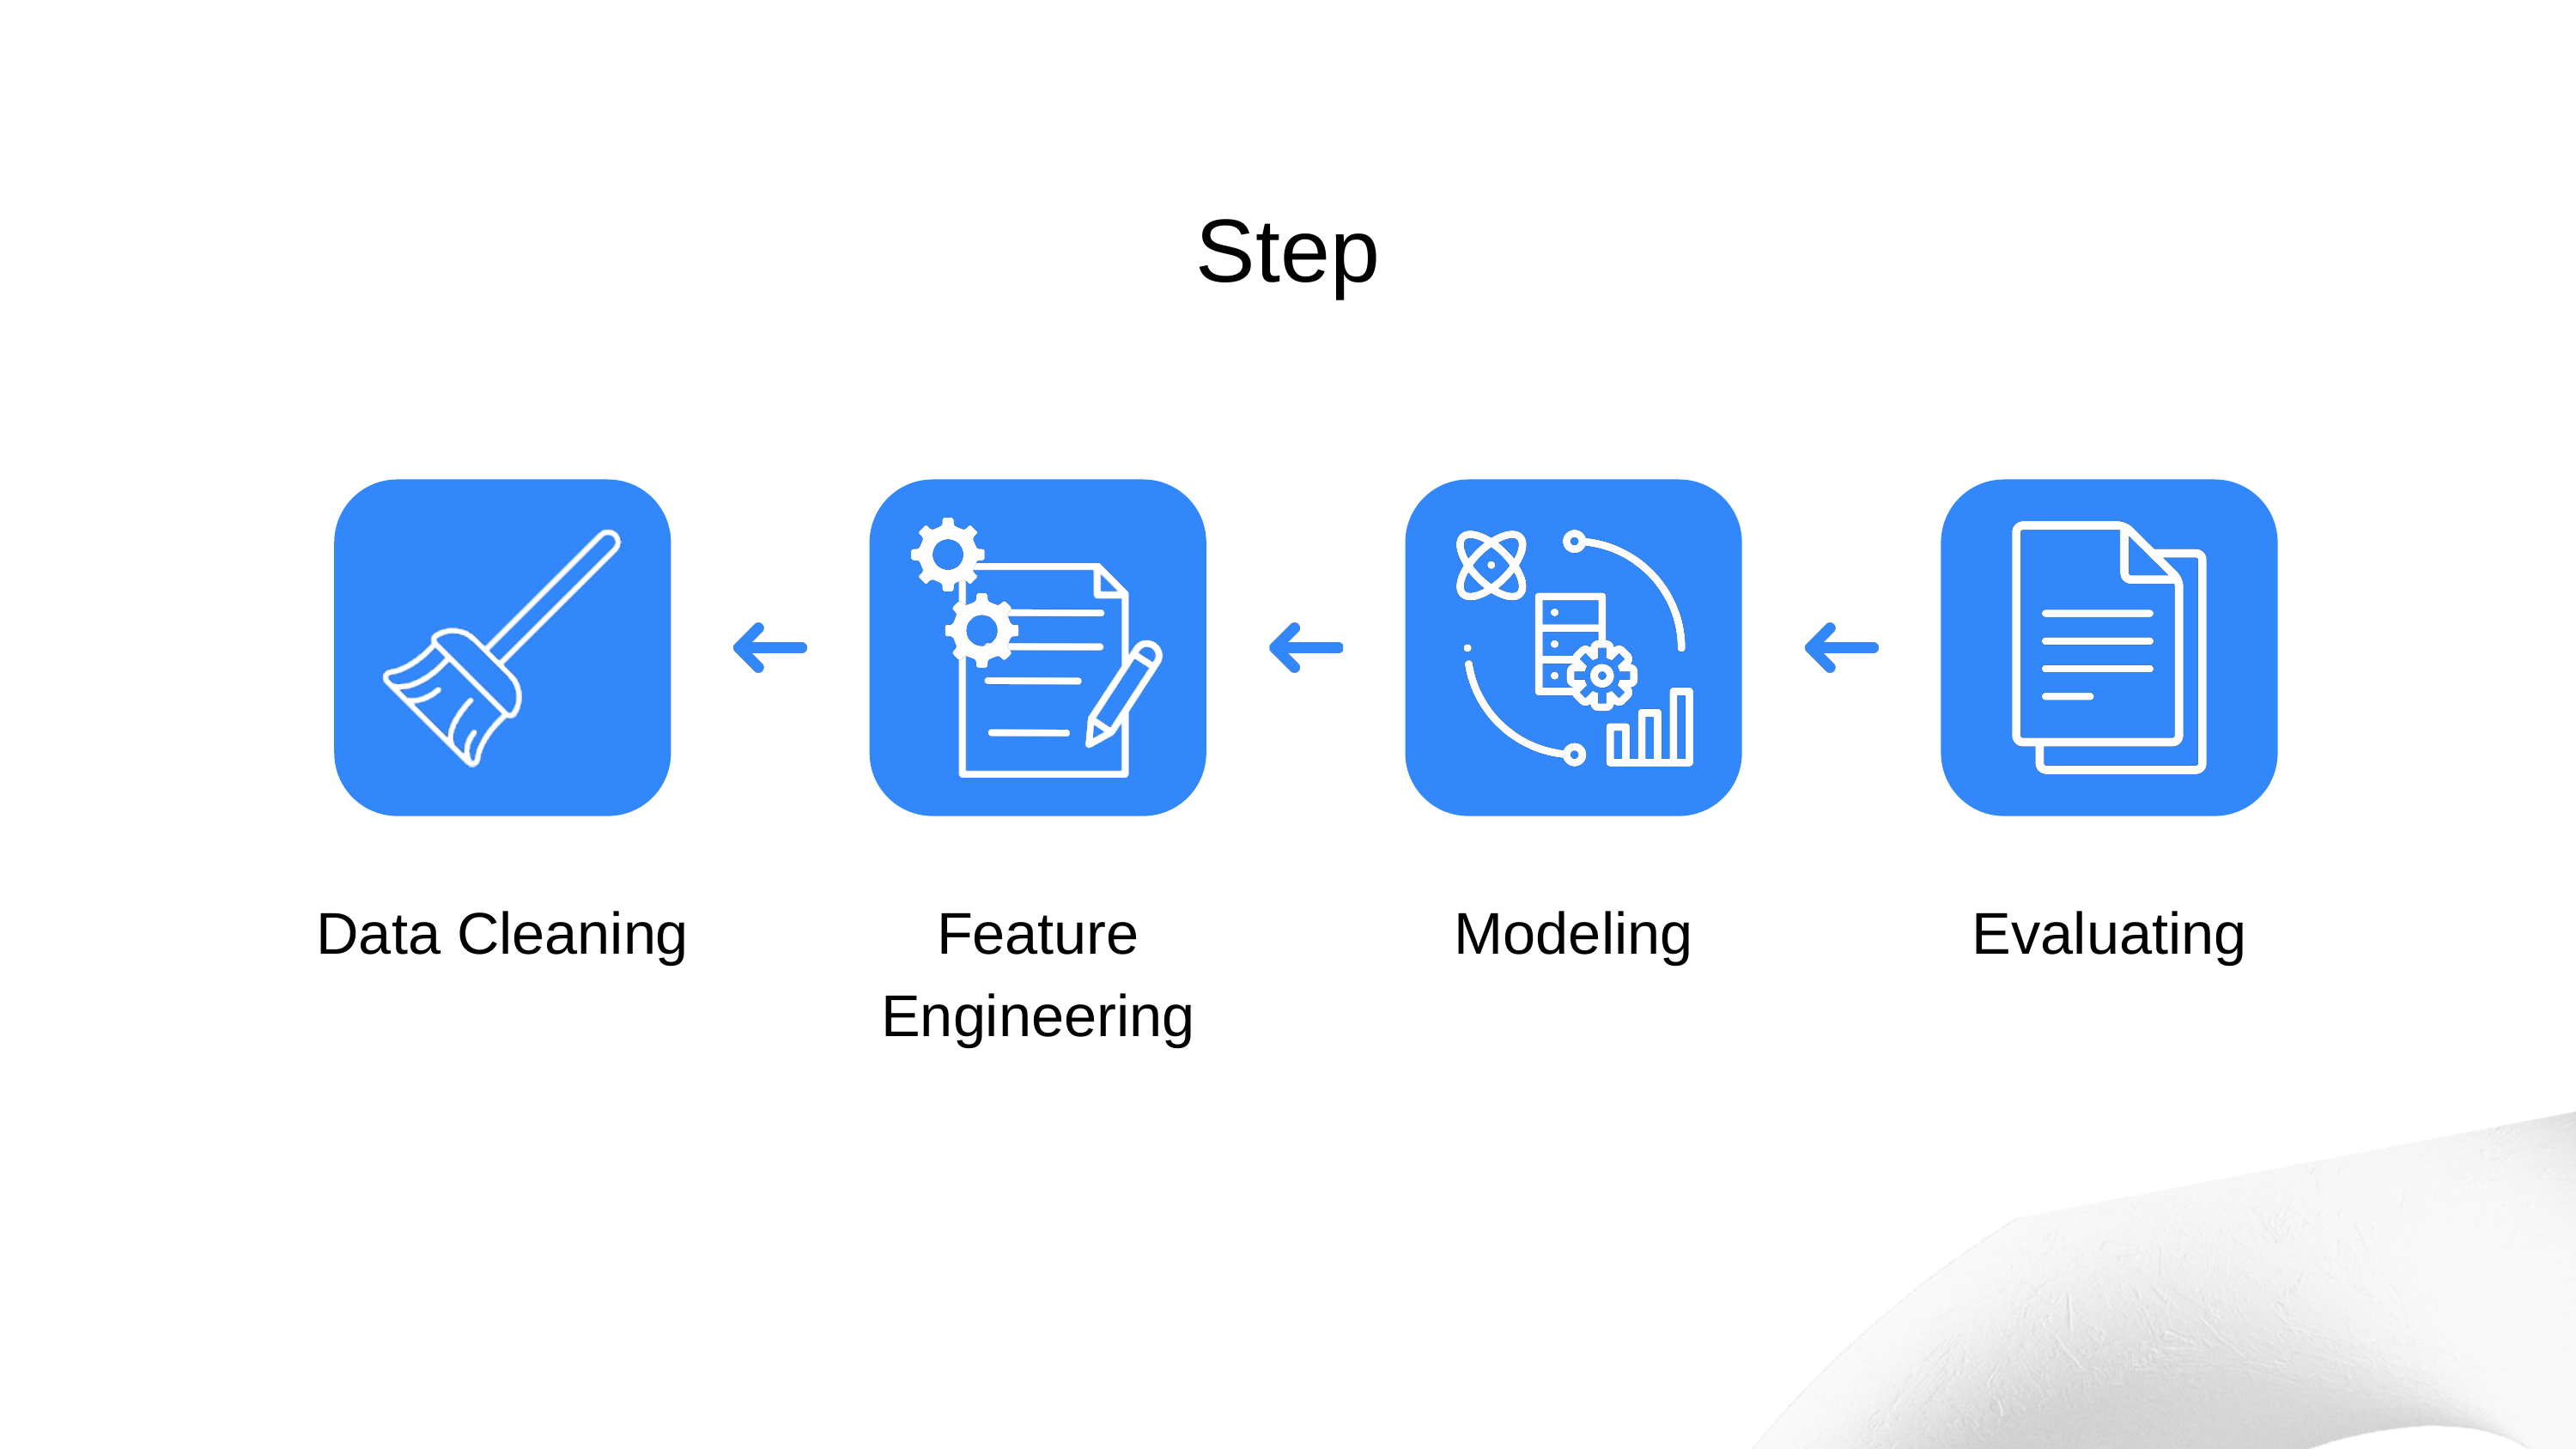

Step

Data Cleaning
Feature Engineering
Modeling
Evaluating